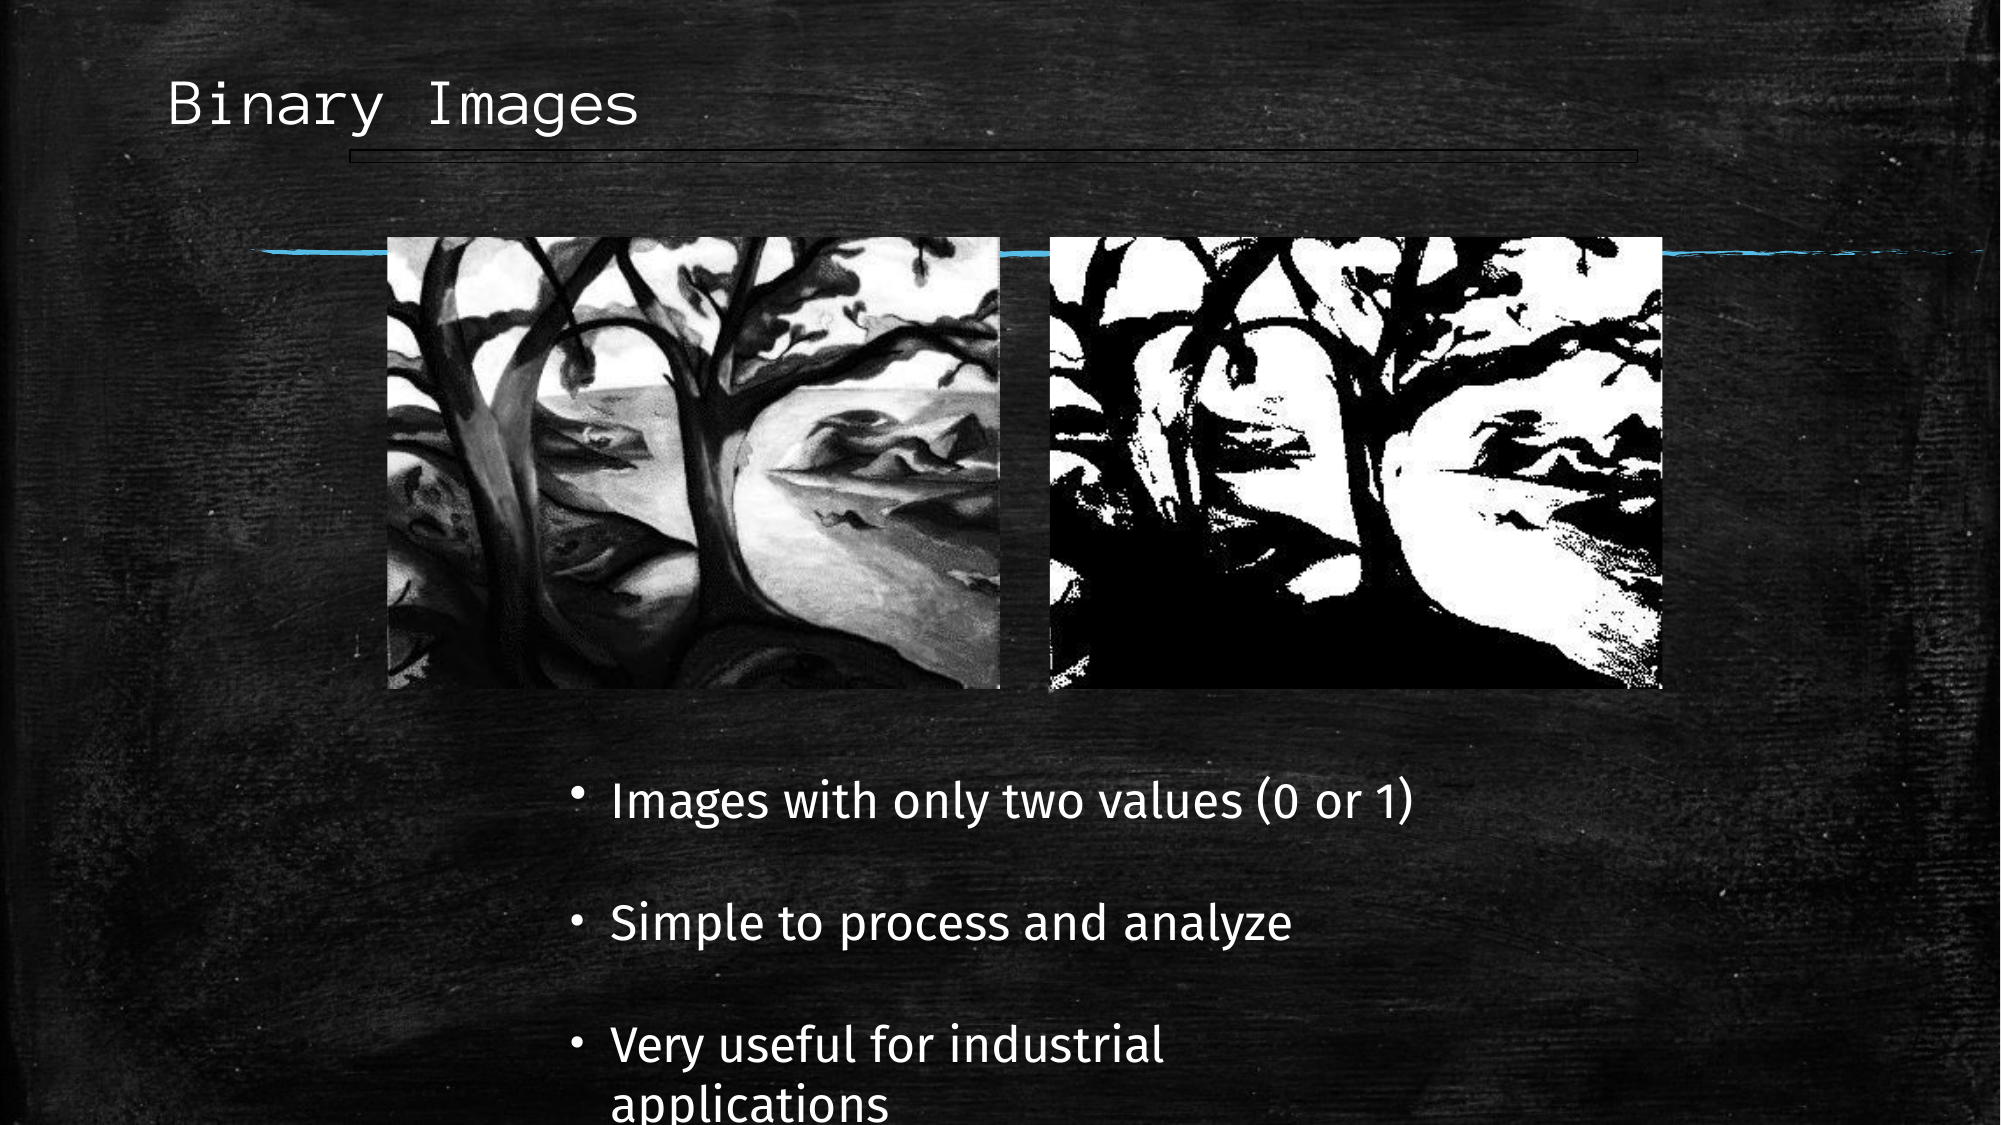

# Binary Images

Images with only two values (0 or 1)

Simple to process and analyze

Very useful for industrial applications